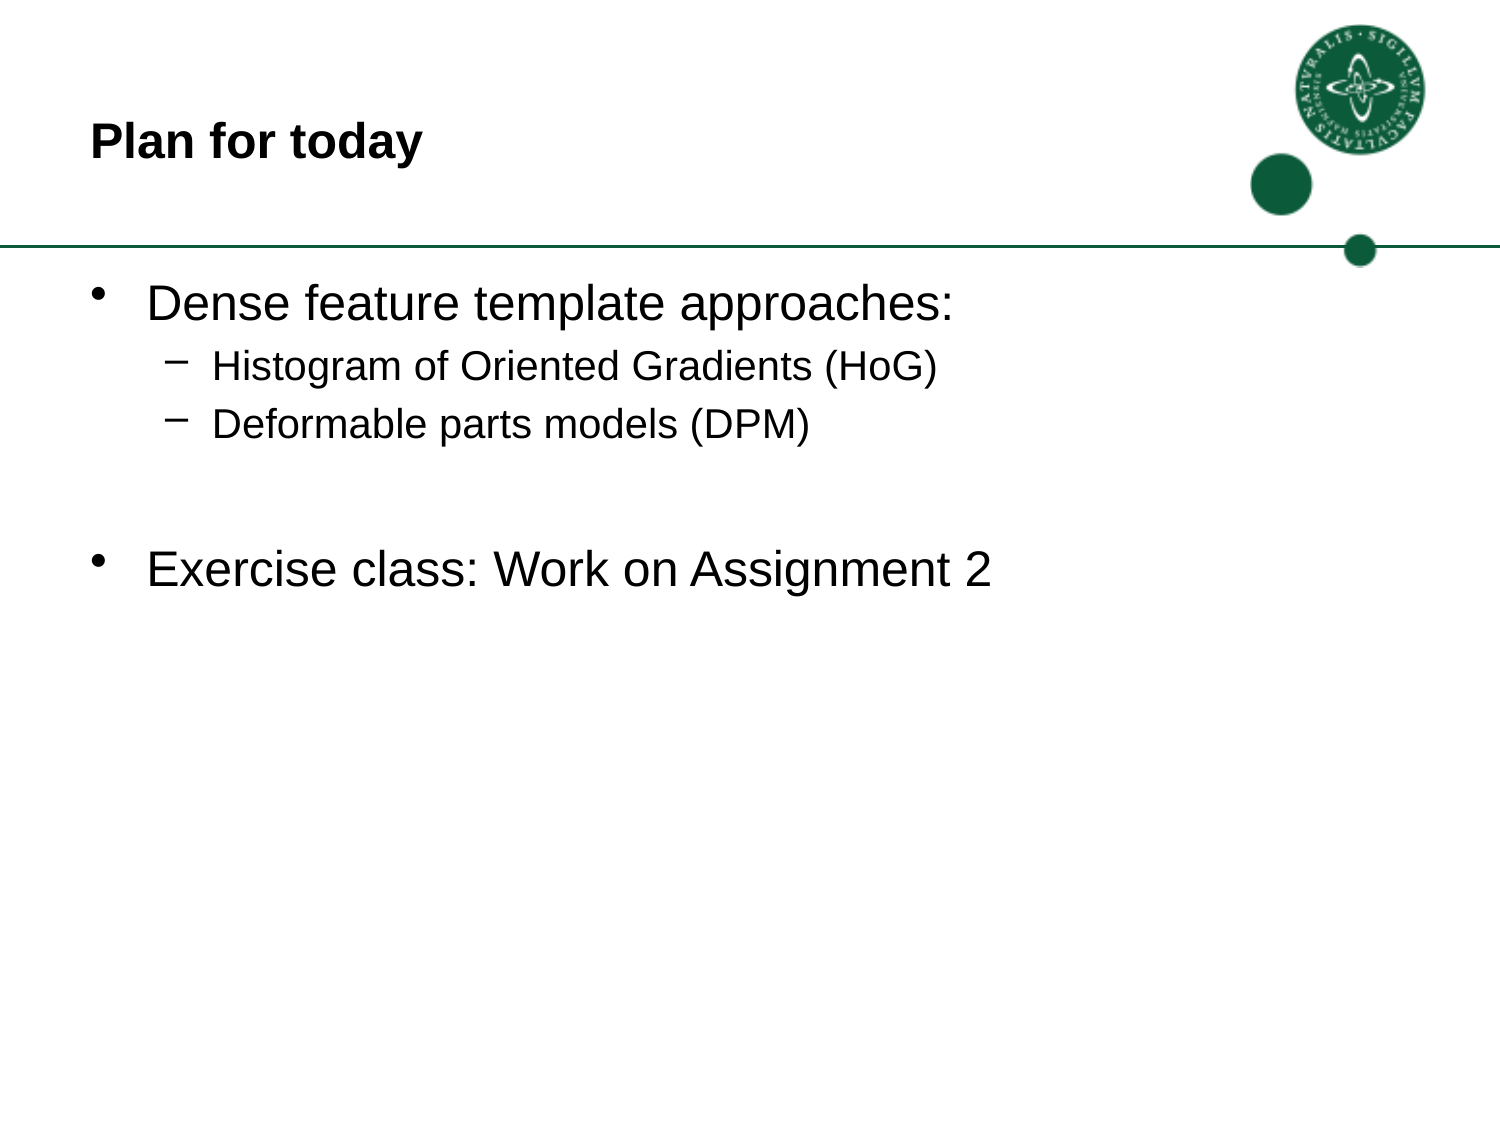

# Plan for today
Dense feature template approaches:
Histogram of Oriented Gradients (HoG)
Deformable parts models (DPM)

Exercise class: Work on Assignment 2